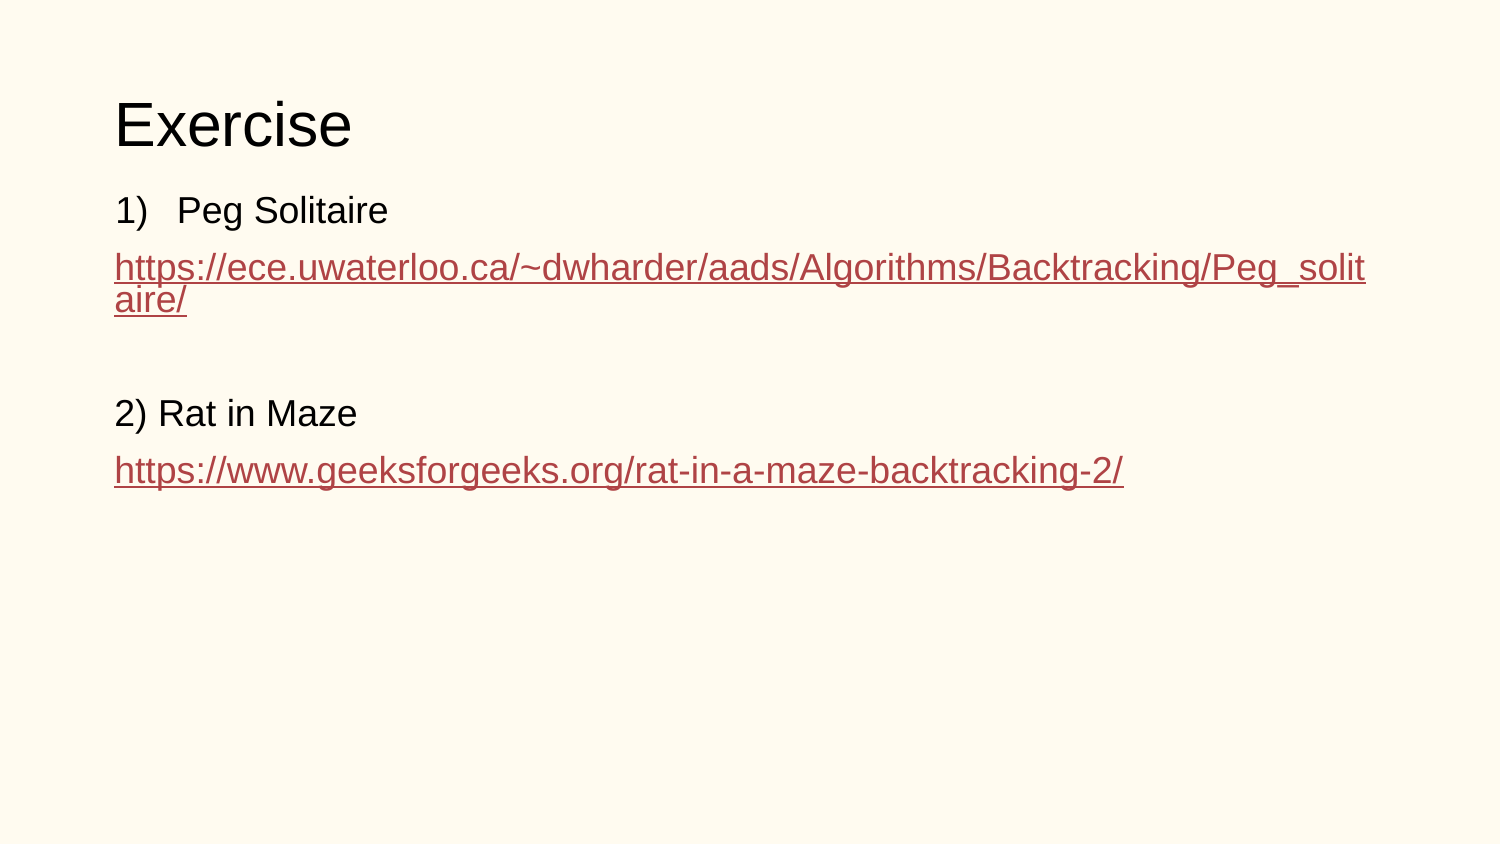

# Exercise
Peg Solitaire
https://ece.uwaterloo.ca/~dwharder/aads/Algorithms/Backtracking/Peg_solitaire/

2) Rat in Maze
https://www.geeksforgeeks.org/rat-in-a-maze-backtracking-2/